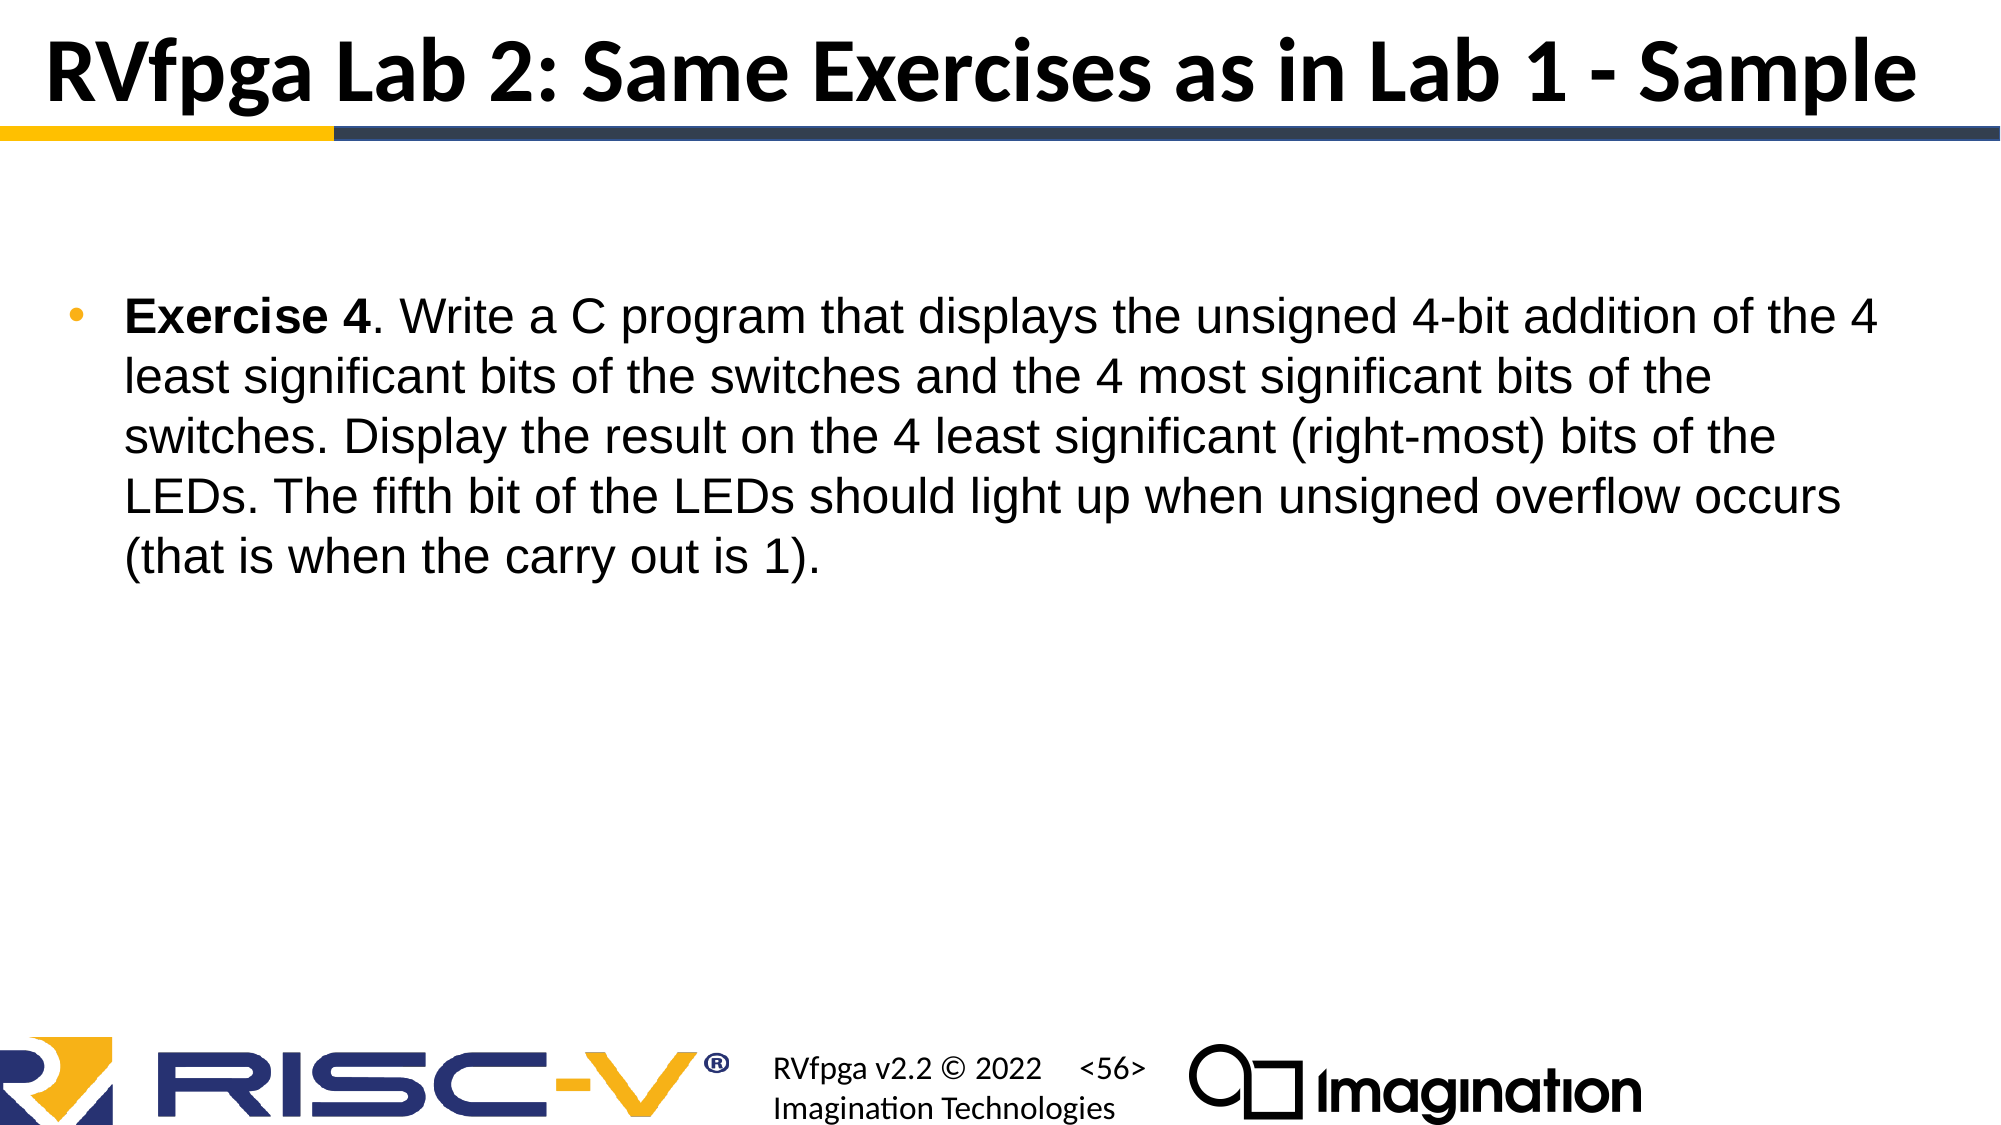

# RVfpga Lab 2: Same Exercises as in Lab 1 - Sample
Exercise 4. Write a C program that displays the unsigned 4-bit addition of the 4 least significant bits of the switches and the 4 most significant bits of the switches. Display the result on the 4 least significant (right-most) bits of the LEDs. The fifth bit of the LEDs should light up when unsigned overflow occurs (that is when the carry out is 1).